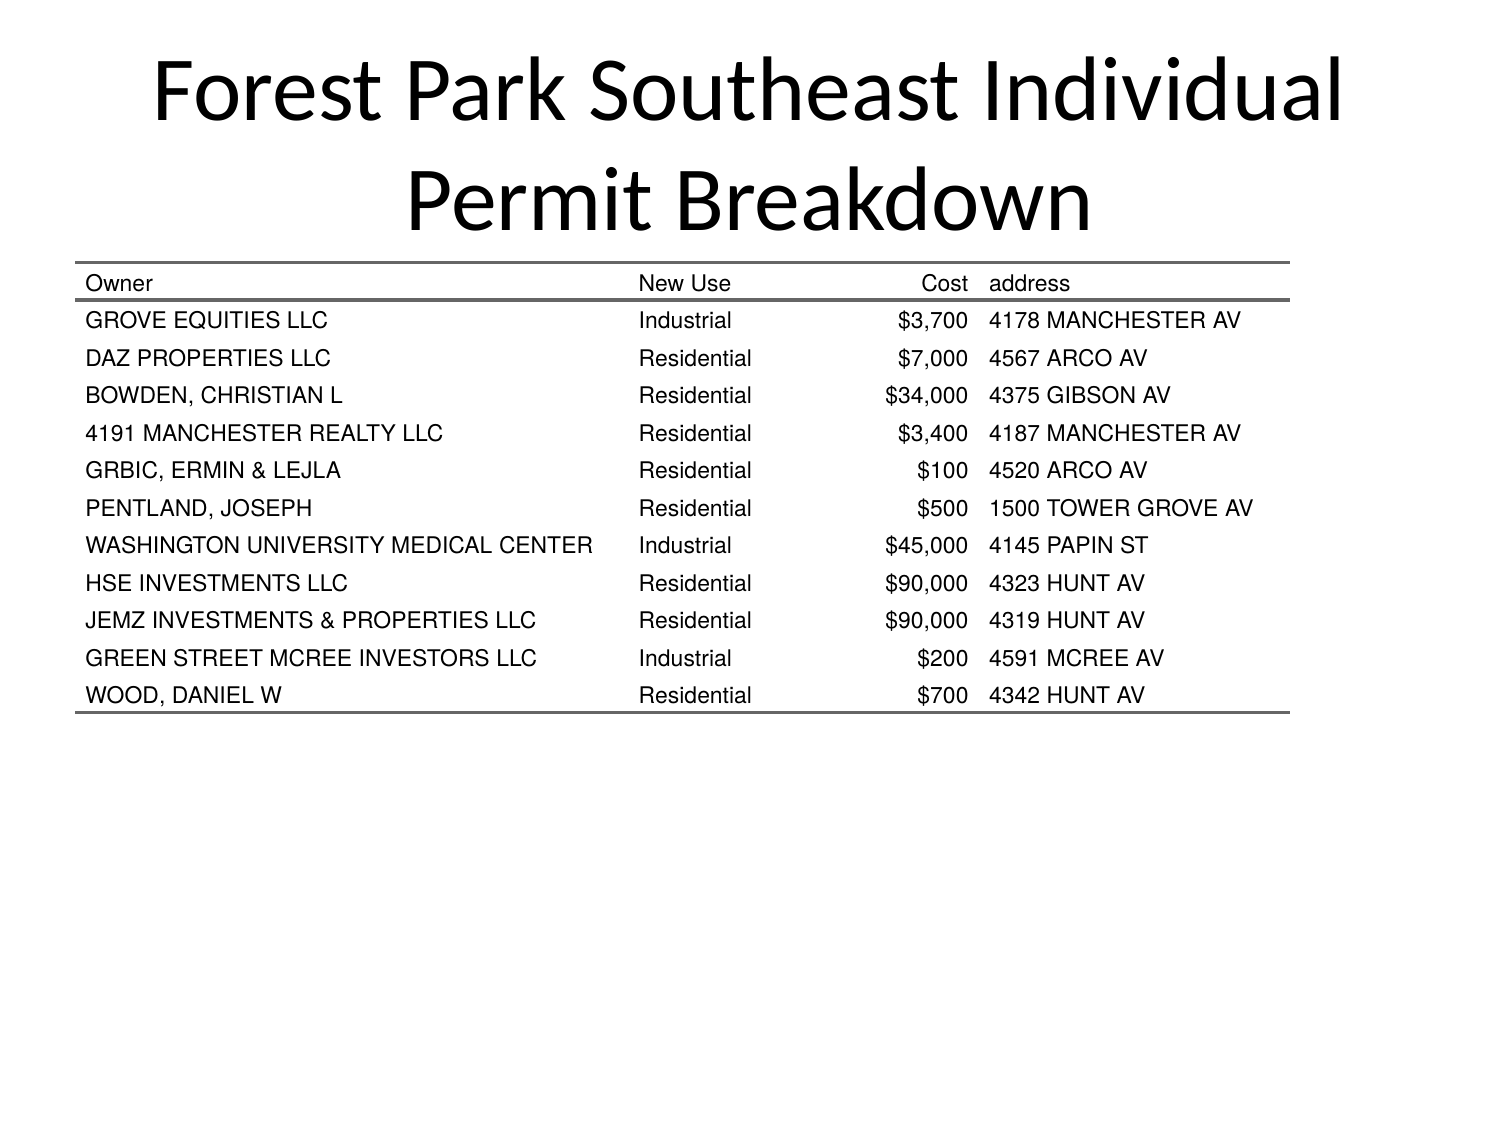

# Forest Park Southeast Individual Permit Breakdown
| Owner | New Use | Cost | address |
| --- | --- | --- | --- |
| GROVE EQUITIES LLC | Industrial | $3,700 | 4178 MANCHESTER AV |
| DAZ PROPERTIES LLC | Residential | $7,000 | 4567 ARCO AV |
| BOWDEN, CHRISTIAN L | Residential | $34,000 | 4375 GIBSON AV |
| 4191 MANCHESTER REALTY LLC | Residential | $3,400 | 4187 MANCHESTER AV |
| GRBIC, ERMIN & LEJLA | Residential | $100 | 4520 ARCO AV |
| PENTLAND, JOSEPH | Residential | $500 | 1500 TOWER GROVE AV |
| WASHINGTON UNIVERSITY MEDICAL CENTER | Industrial | $45,000 | 4145 PAPIN ST |
| HSE INVESTMENTS LLC | Residential | $90,000 | 4323 HUNT AV |
| JEMZ INVESTMENTS & PROPERTIES LLC | Residential | $90,000 | 4319 HUNT AV |
| GREEN STREET MCREE INVESTORS LLC | Industrial | $200 | 4591 MCREE AV |
| WOOD, DANIEL W | Residential | $700 | 4342 HUNT AV |